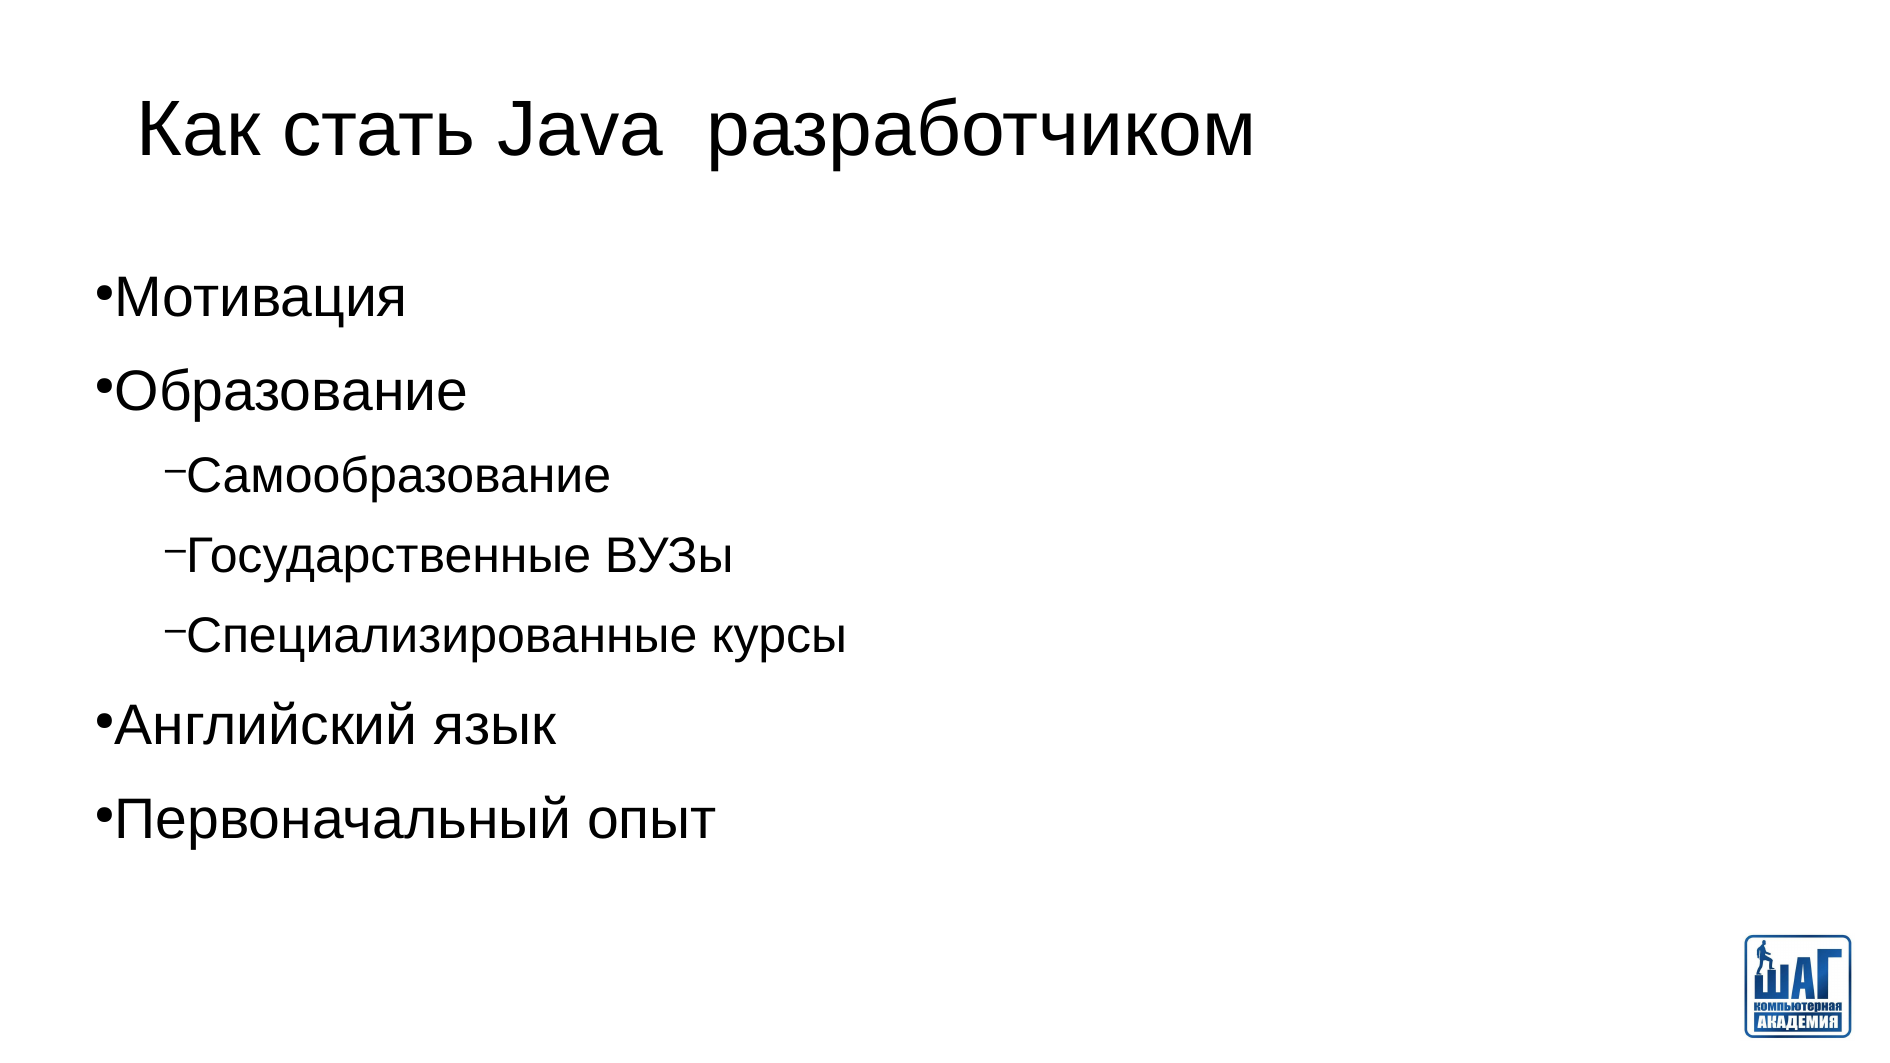

Как стать Java  разработчиком
Мотивация
Образование
Самообразование
Государственные ВУЗы
Специализированные курсы
Английский язык
Первоначальный опыт